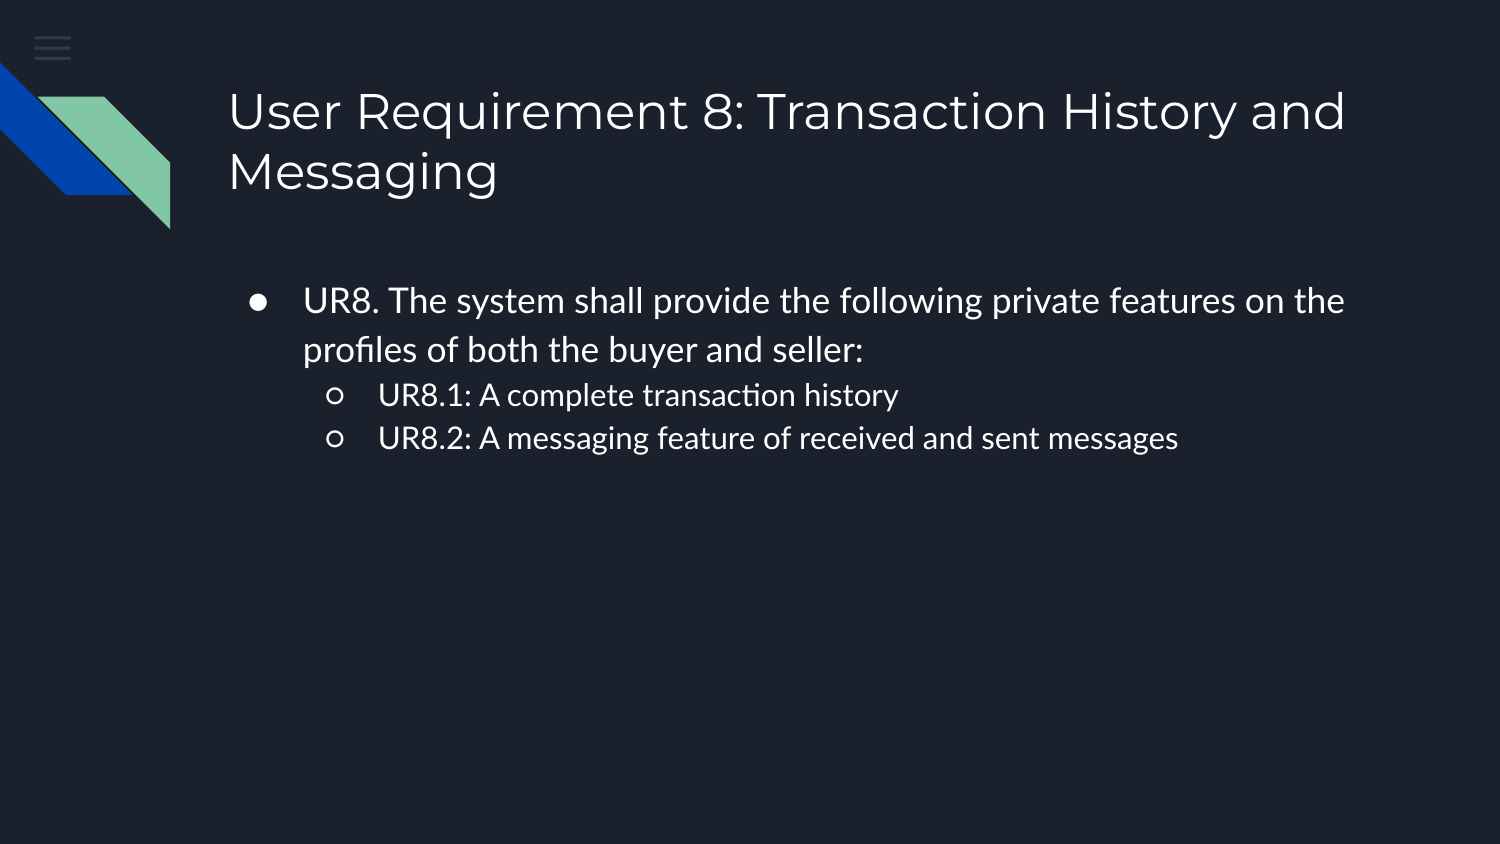

# User Requirement 8: Transaction History and Messaging
UR8. The system shall provide the following private features on the profiles of both the buyer and seller:
UR8.1: A complete transaction history
UR8.2: A messaging feature of received and sent messages